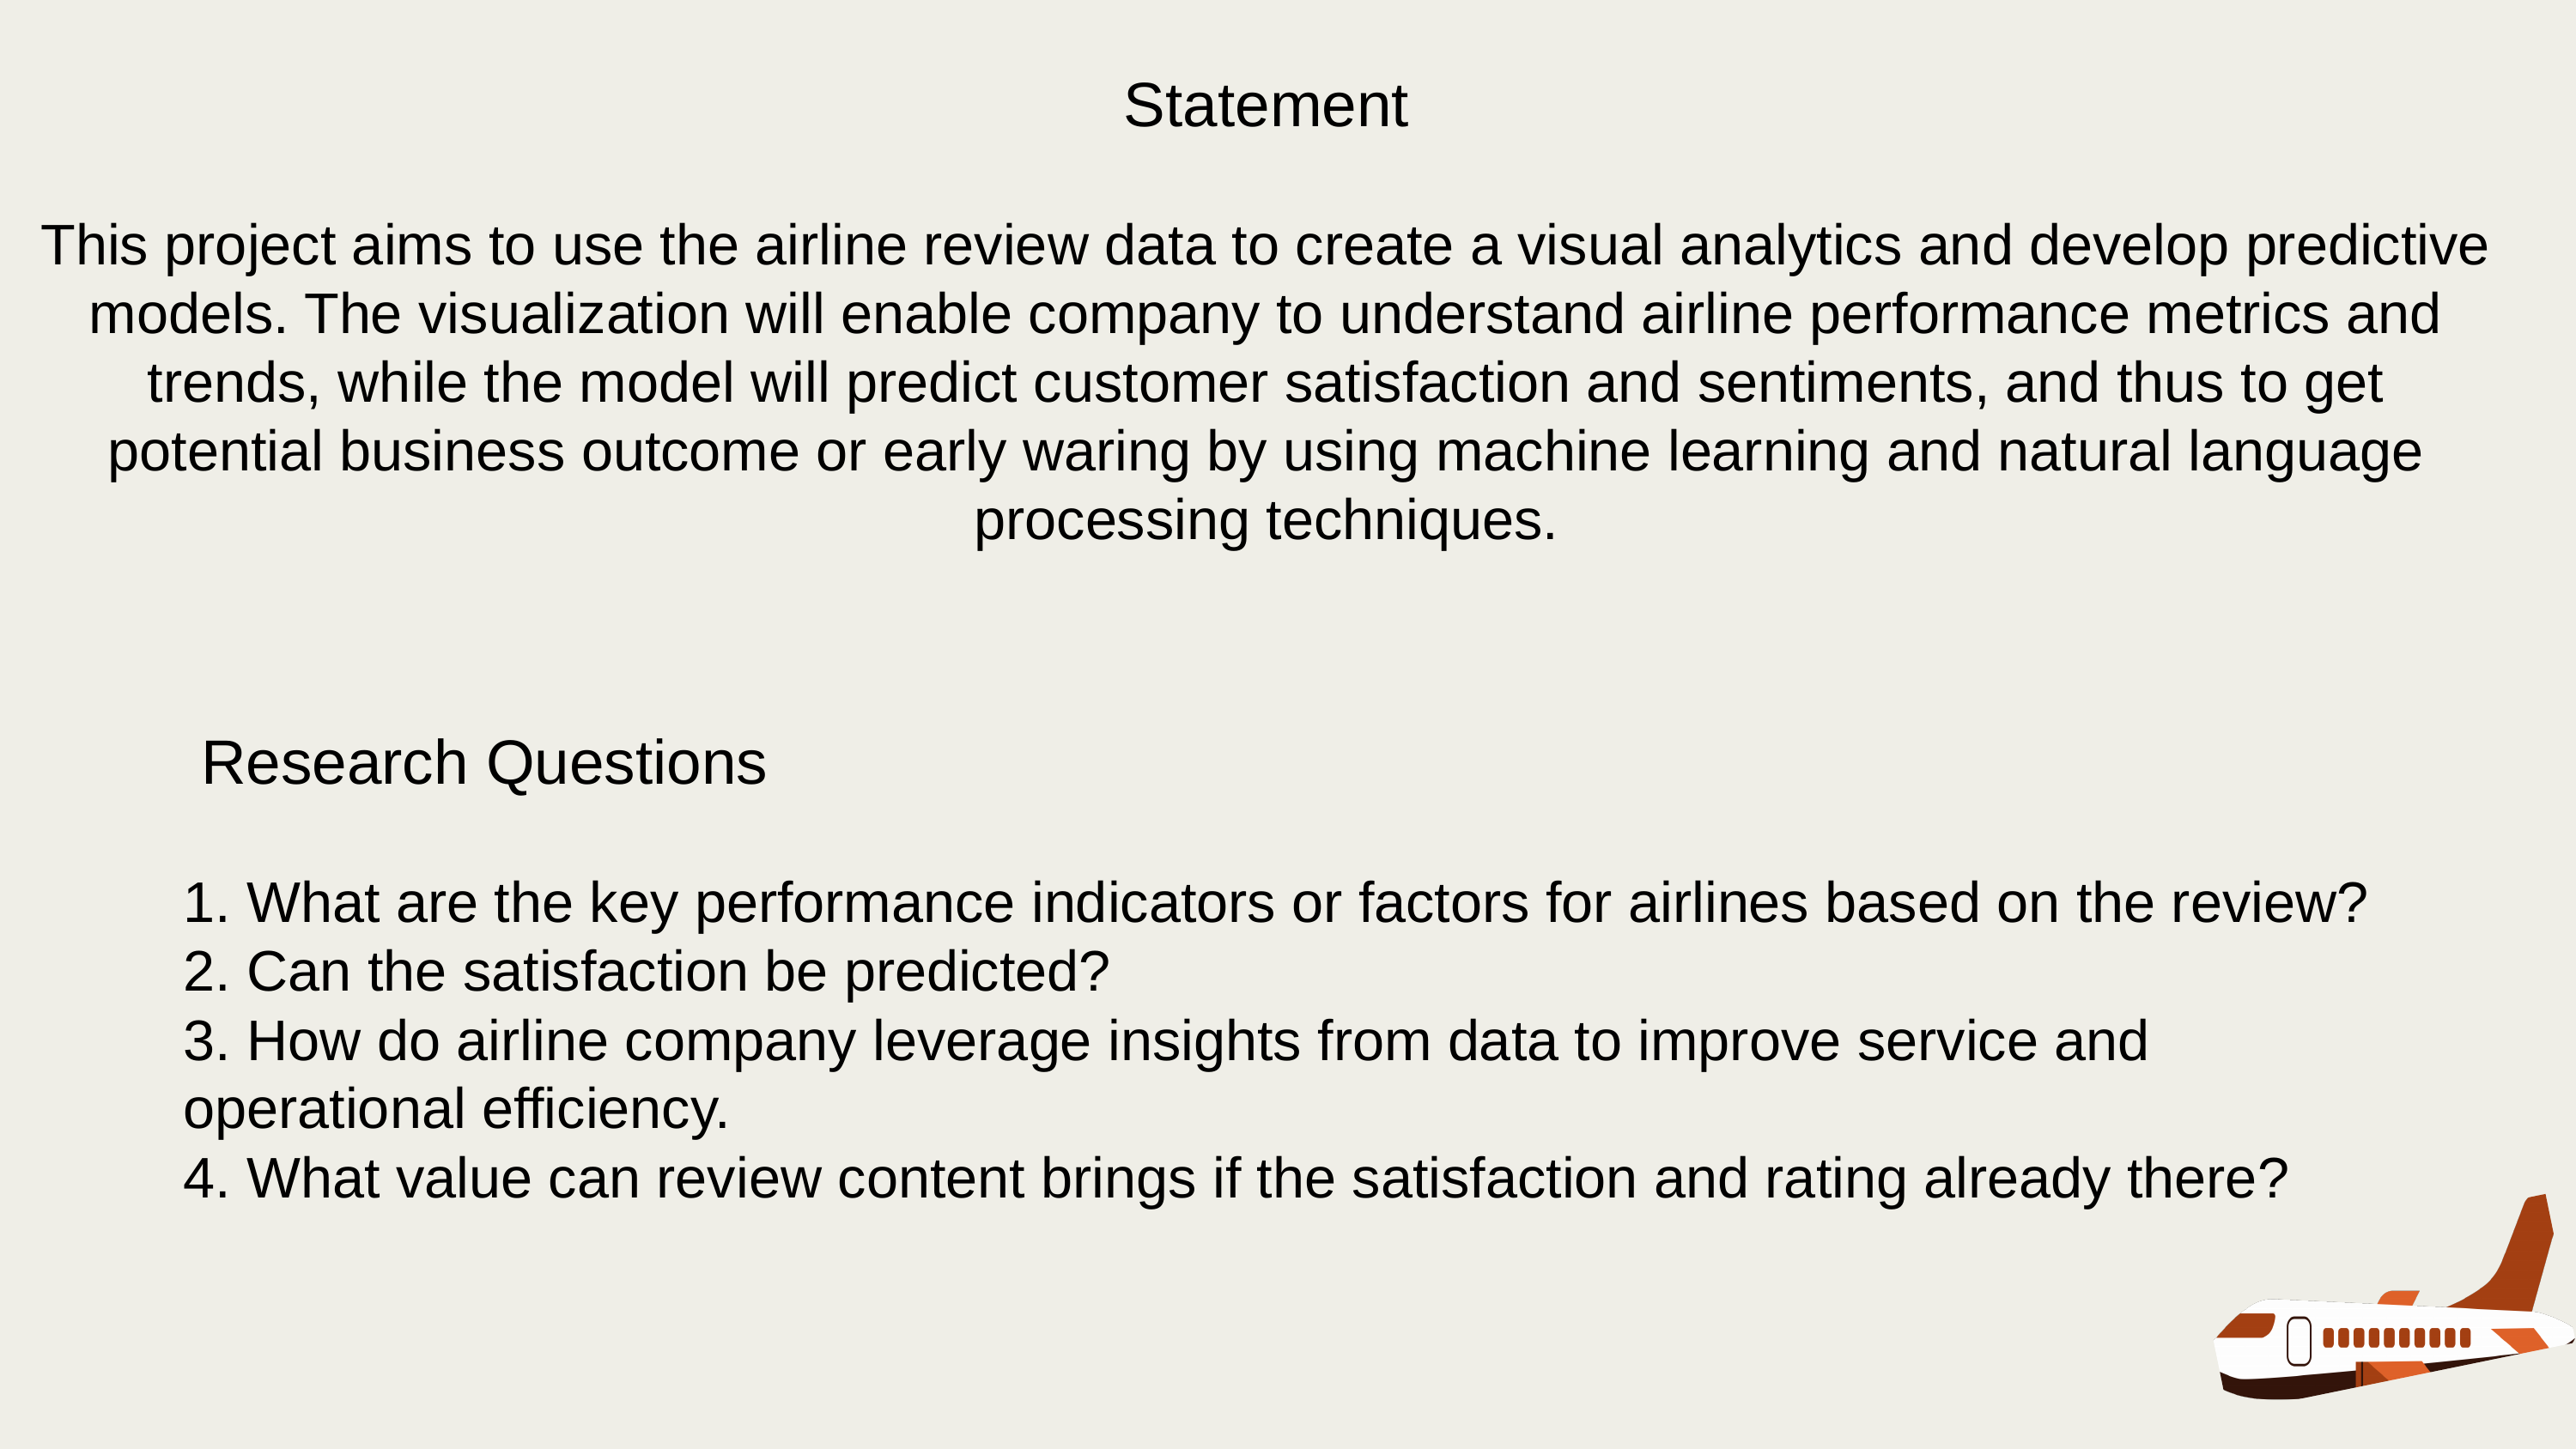

Statement

This project aims to use the airline review data to create a visual analytics and develop predictive models. The visualization will enable company to understand airline performance metrics and trends, while the model will predict customer satisfaction and sentiments, and thus to get potential business outcome or early waring by using machine learning and natural language processing techniques.
 Research Questions

1. What are the key performance indicators or factors for airlines based on the review?
2. Can the satisfaction be predicted?
3. How do airline company leverage insights from data to improve service and operational efficiency.
4. What value can review content brings if the satisfaction and rating already there?